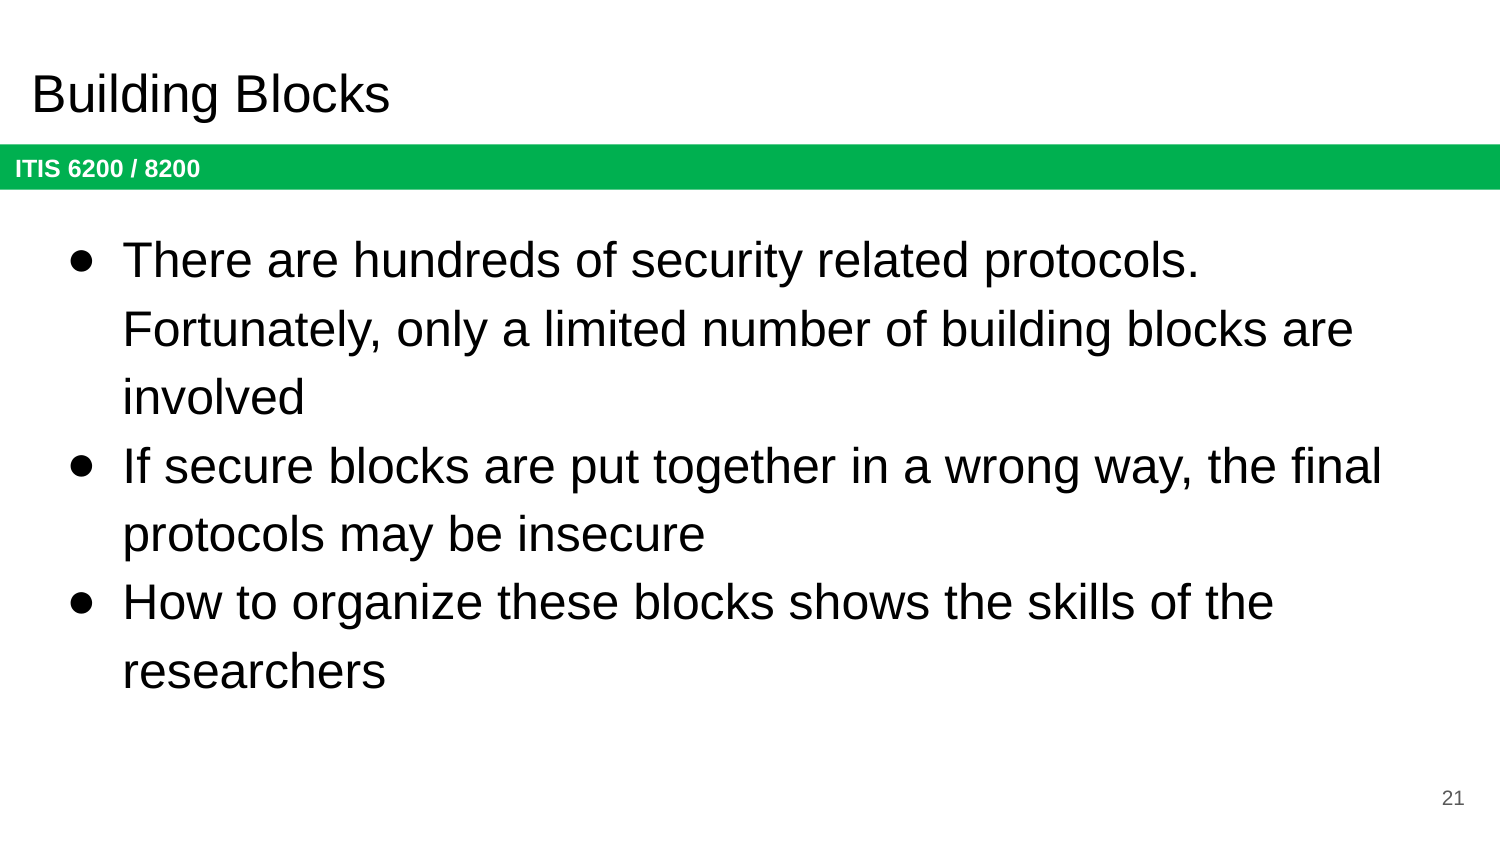

# Building Blocks
There are hundreds of security related protocols. Fortunately, only a limited number of building blocks are involved
If secure blocks are put together in a wrong way, the final protocols may be insecure
How to organize these blocks shows the skills of the researchers

21